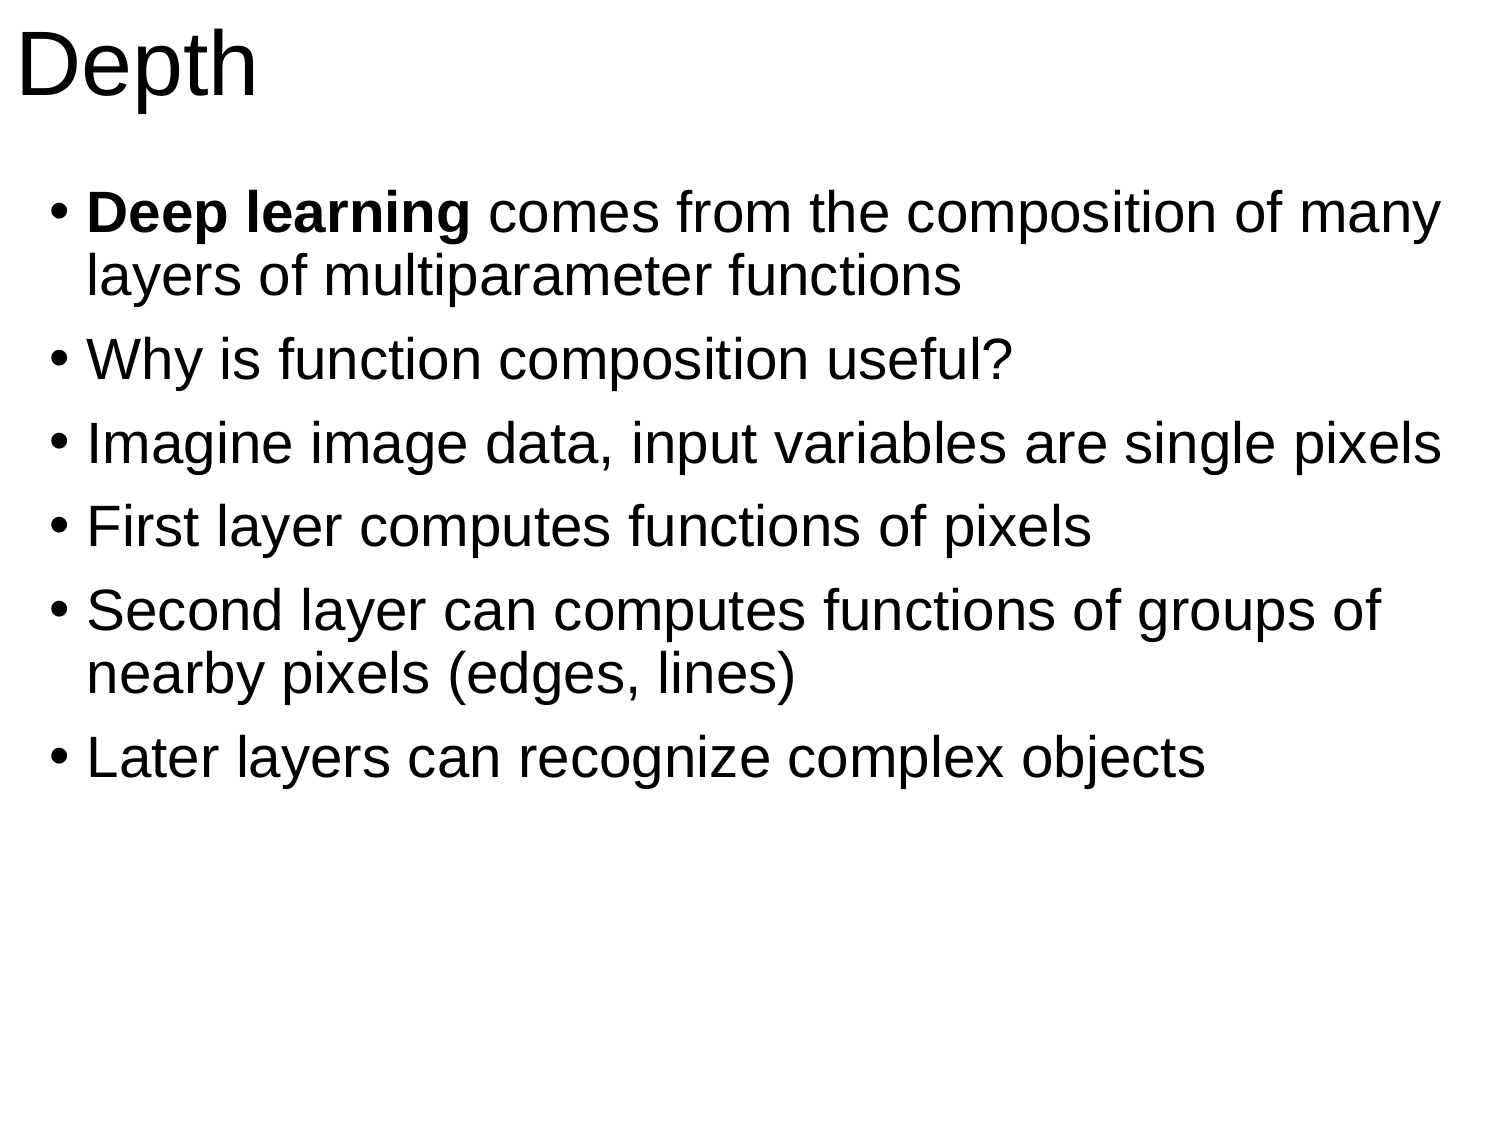

# Depth
Deep learning comes from the composition of many layers of multiparameter functions
Why is function composition useful?
Imagine image data, input variables are single pixels
First layer computes functions of pixels
Second layer can computes functions of groups of nearby pixels (edges, lines)
Later layers can recognize complex objects